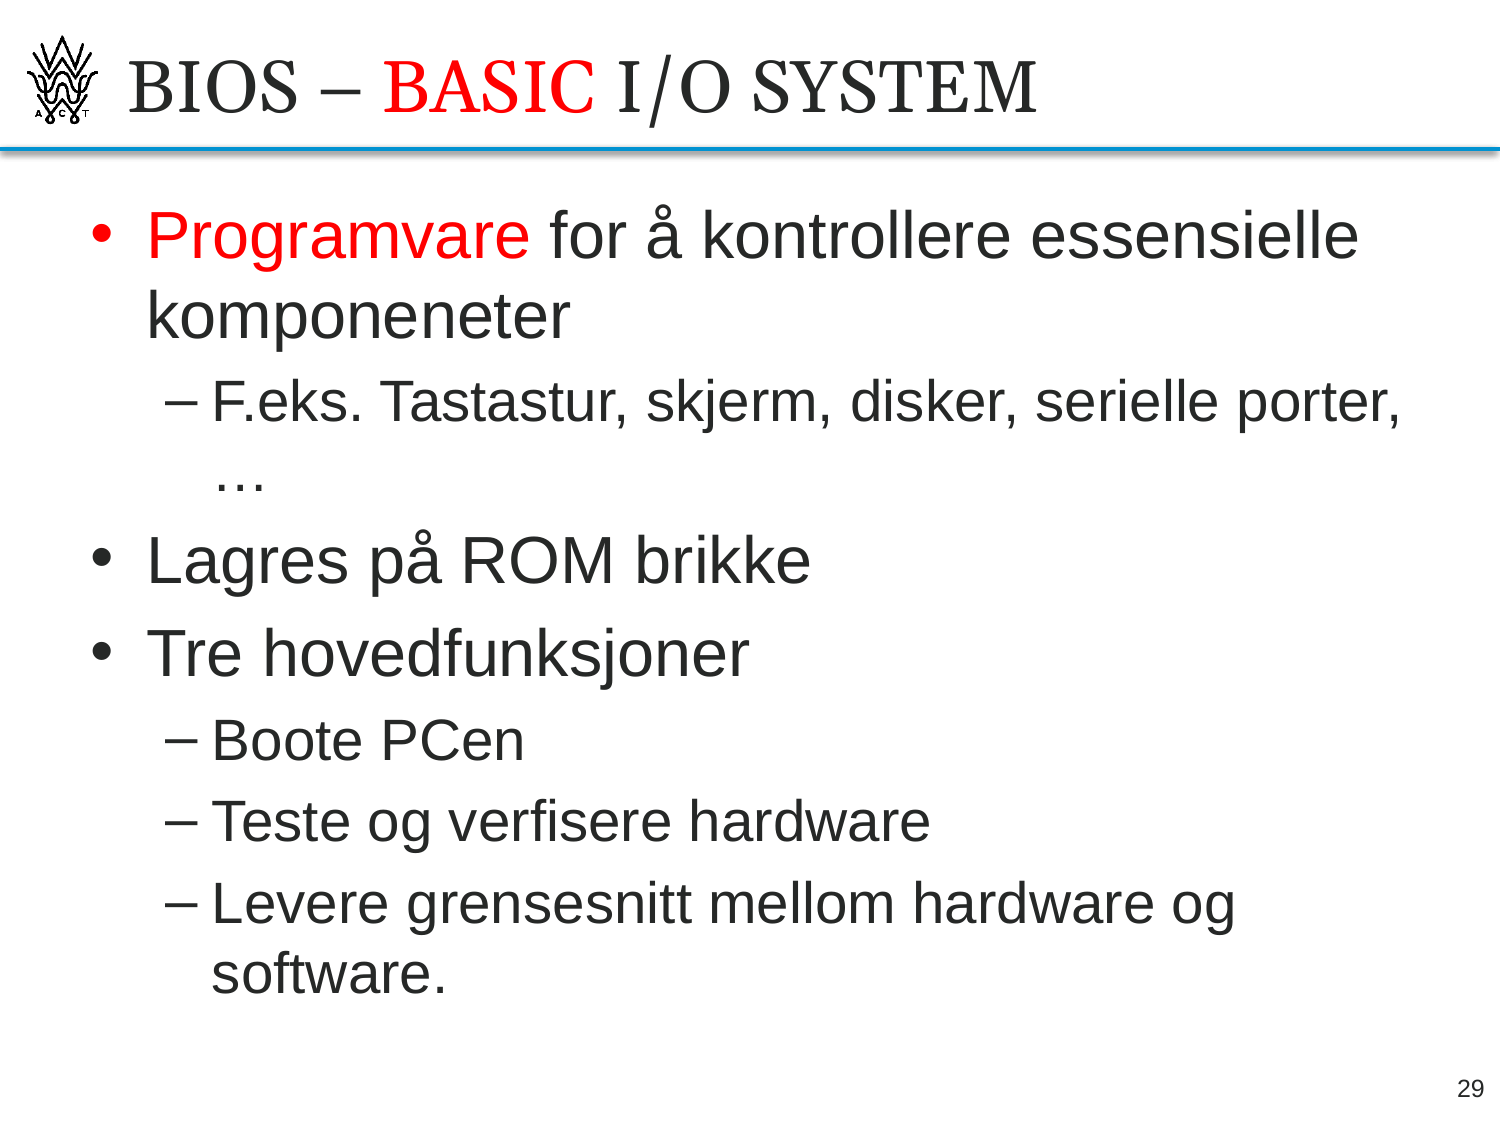

# BIOS – BASIC I/O SYSTEM
Programvare for å kontrollere essensielle komponeneter
F.eks. Tastastur, skjerm, disker, serielle porter, …
Lagres på ROM brikke
Tre hovedfunksjoner
Boote PCen
Teste og verfisere hardware
Levere grensesnitt mellom hardware og software.
29
26.09.2013
Bjørn O. Listog -- blistog@nith.no